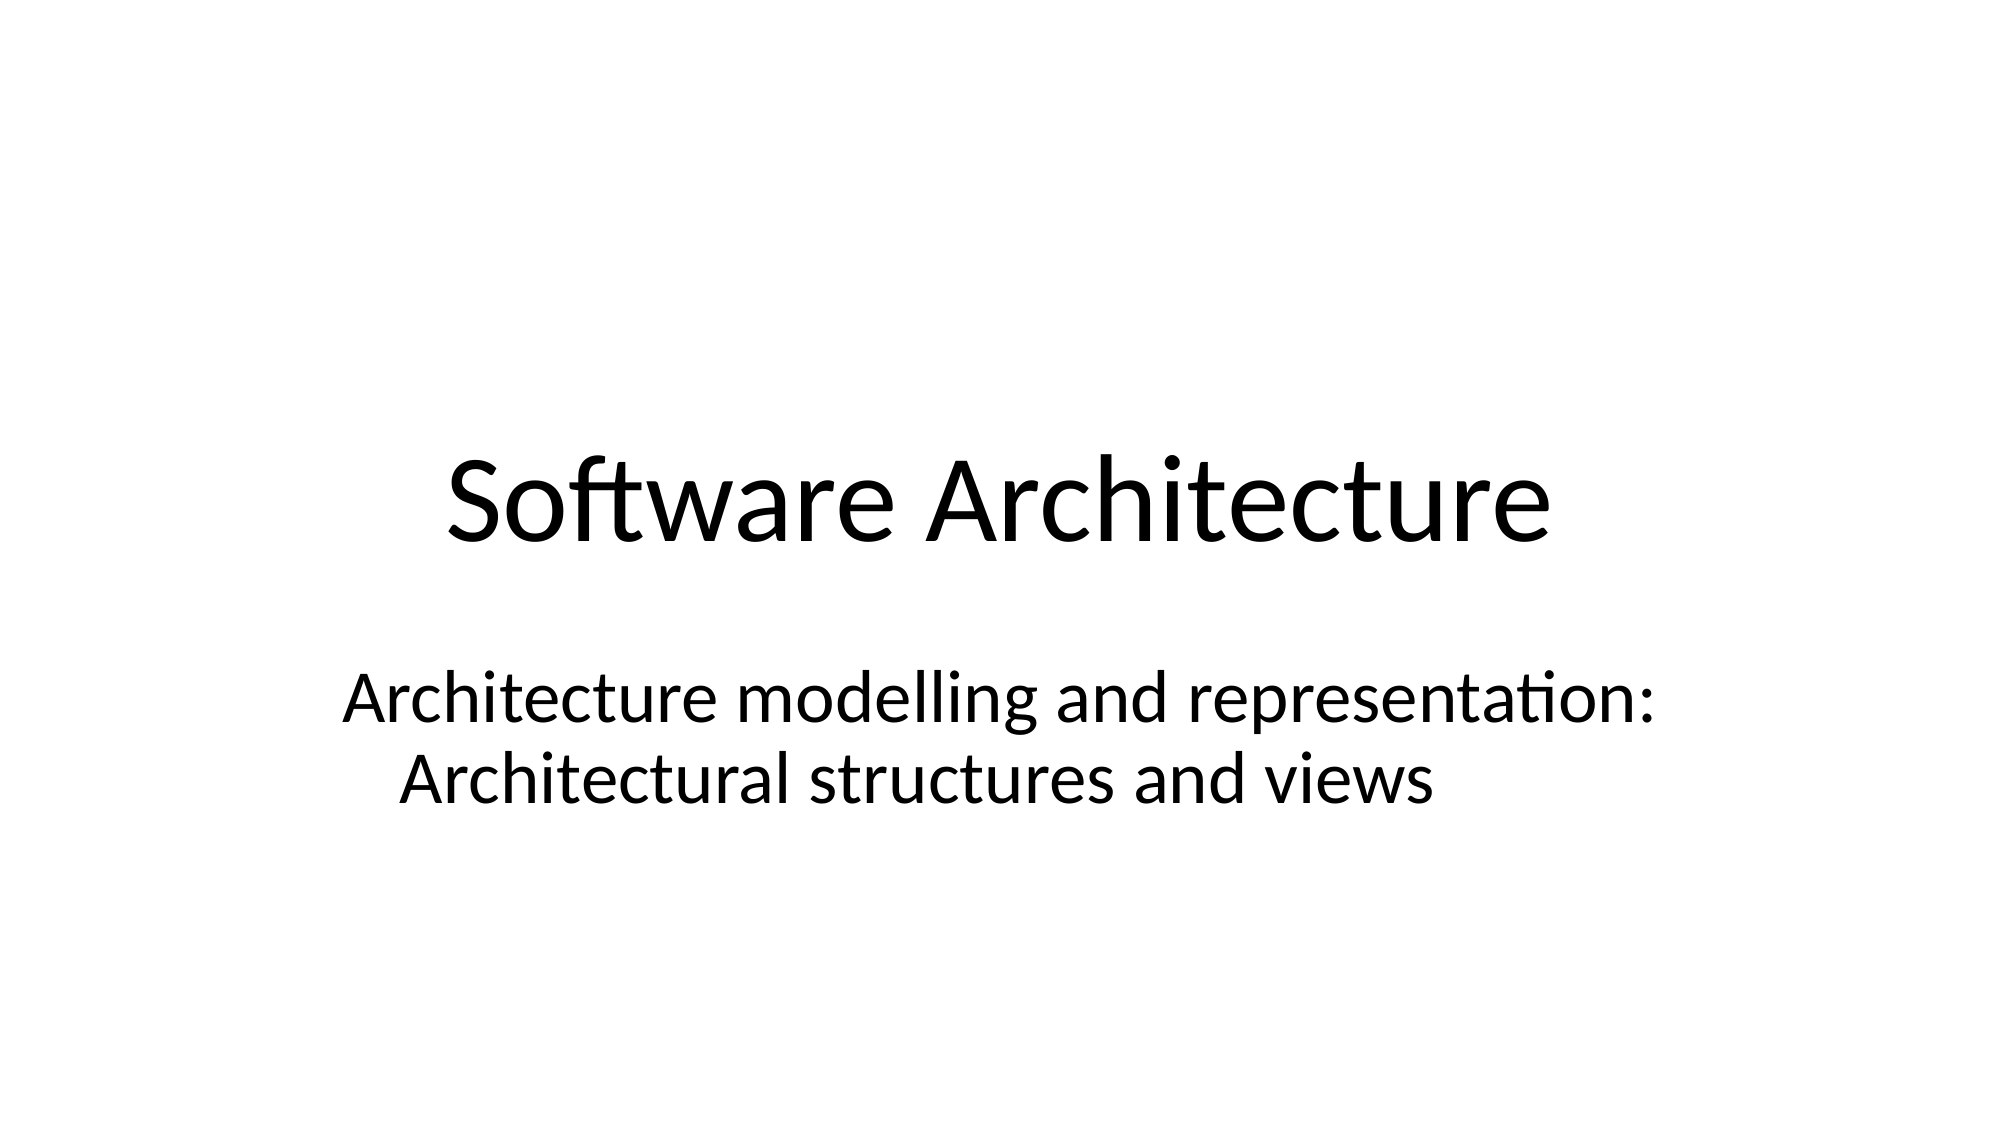

# Software Architecture
Architecture modelling and representation: Architectural structures and views